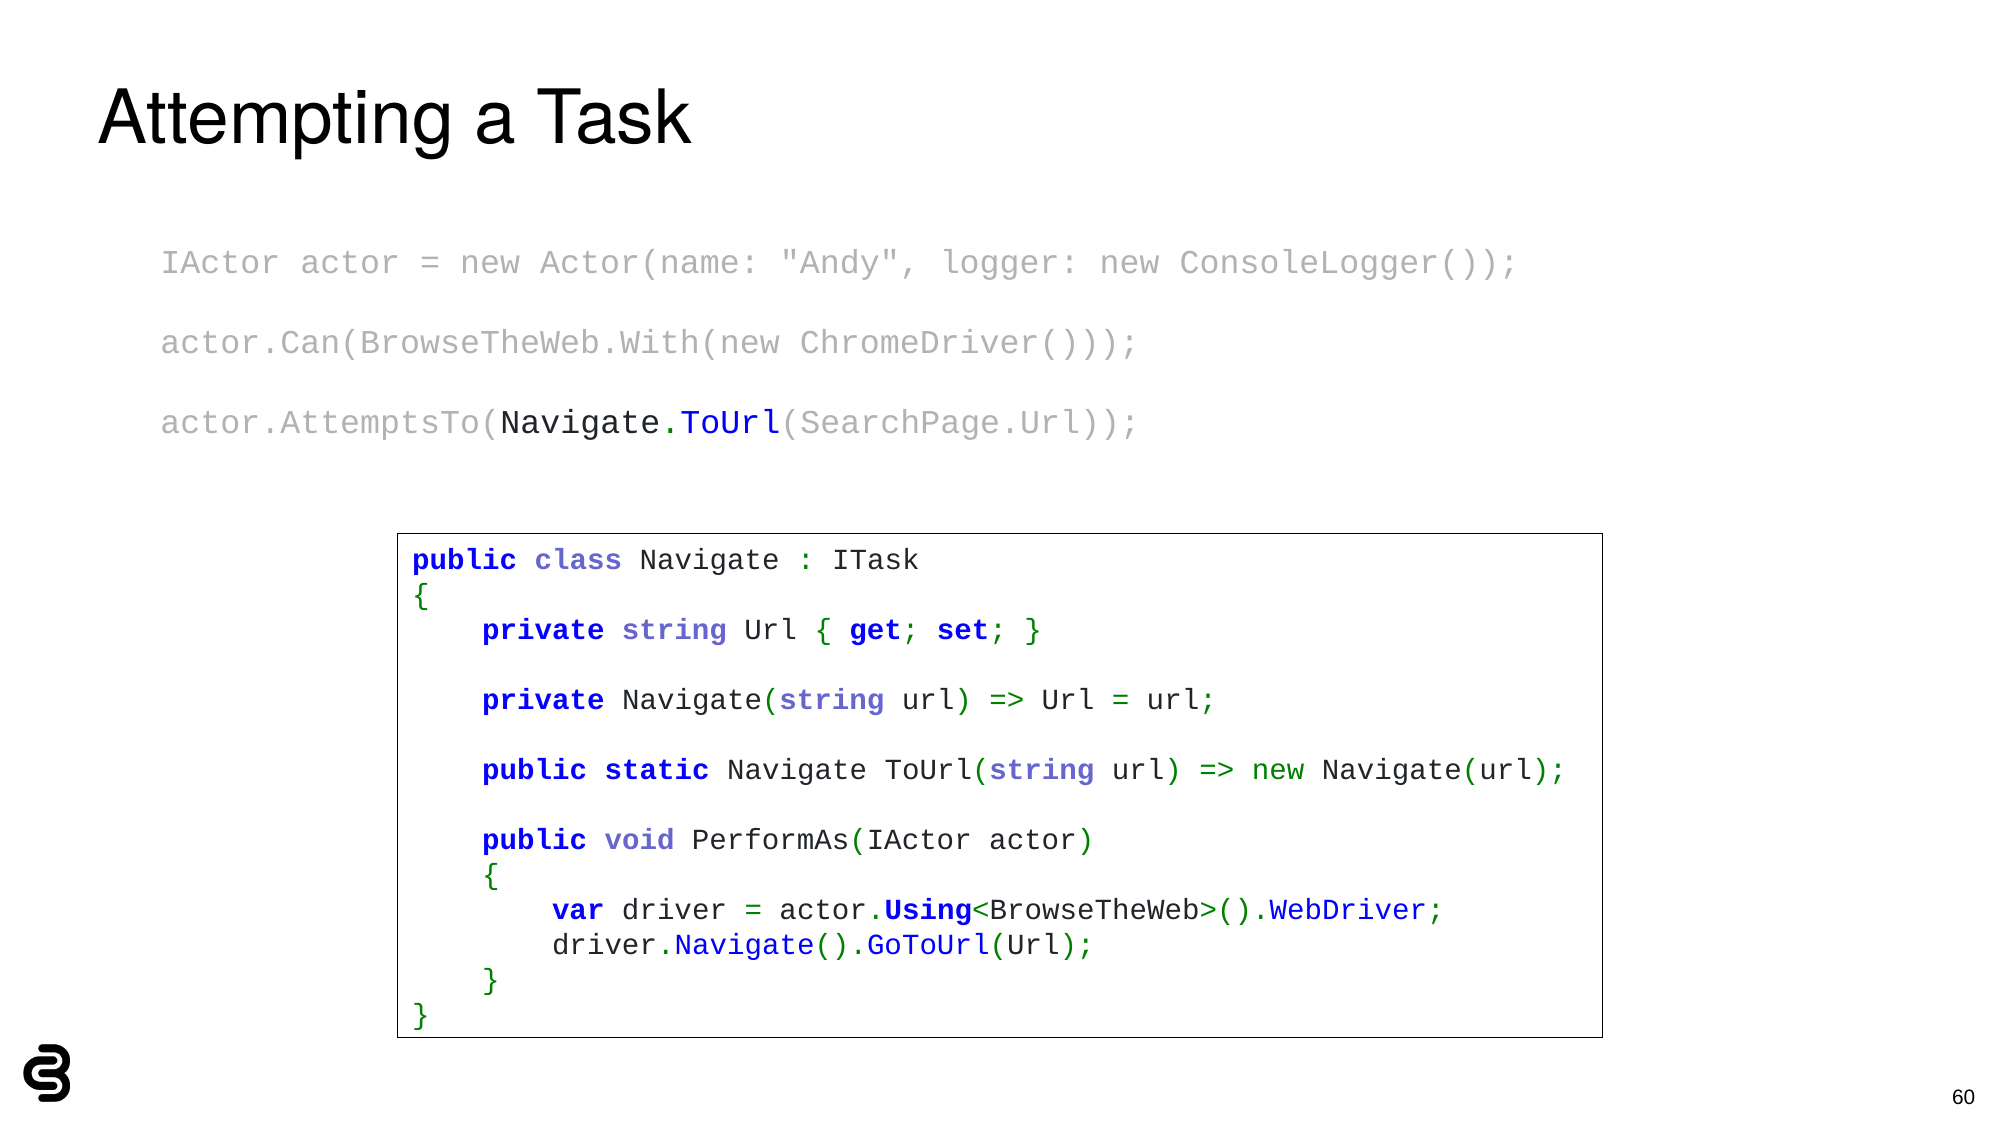

# Attempting a Task
IActor actor = new Actor(name: "Andy", logger: new ConsoleLogger());
actor.Can(BrowseTheWeb.With(new ChromeDriver()));
actor.AttemptsTo(Navigate.ToUrl(SearchPage.Url));
public class Navigate : ITask
{
    private string Url { get; set; }
    private Navigate(string url) => Url = url;
    public static Navigate ToUrl(string url) => new Navigate(url);
    public void PerformAs(IActor actor)
    {
        var driver = actor.Using<BrowseTheWeb>().WebDriver;
        driver.Navigate().GoToUrl(Url);
    }
}